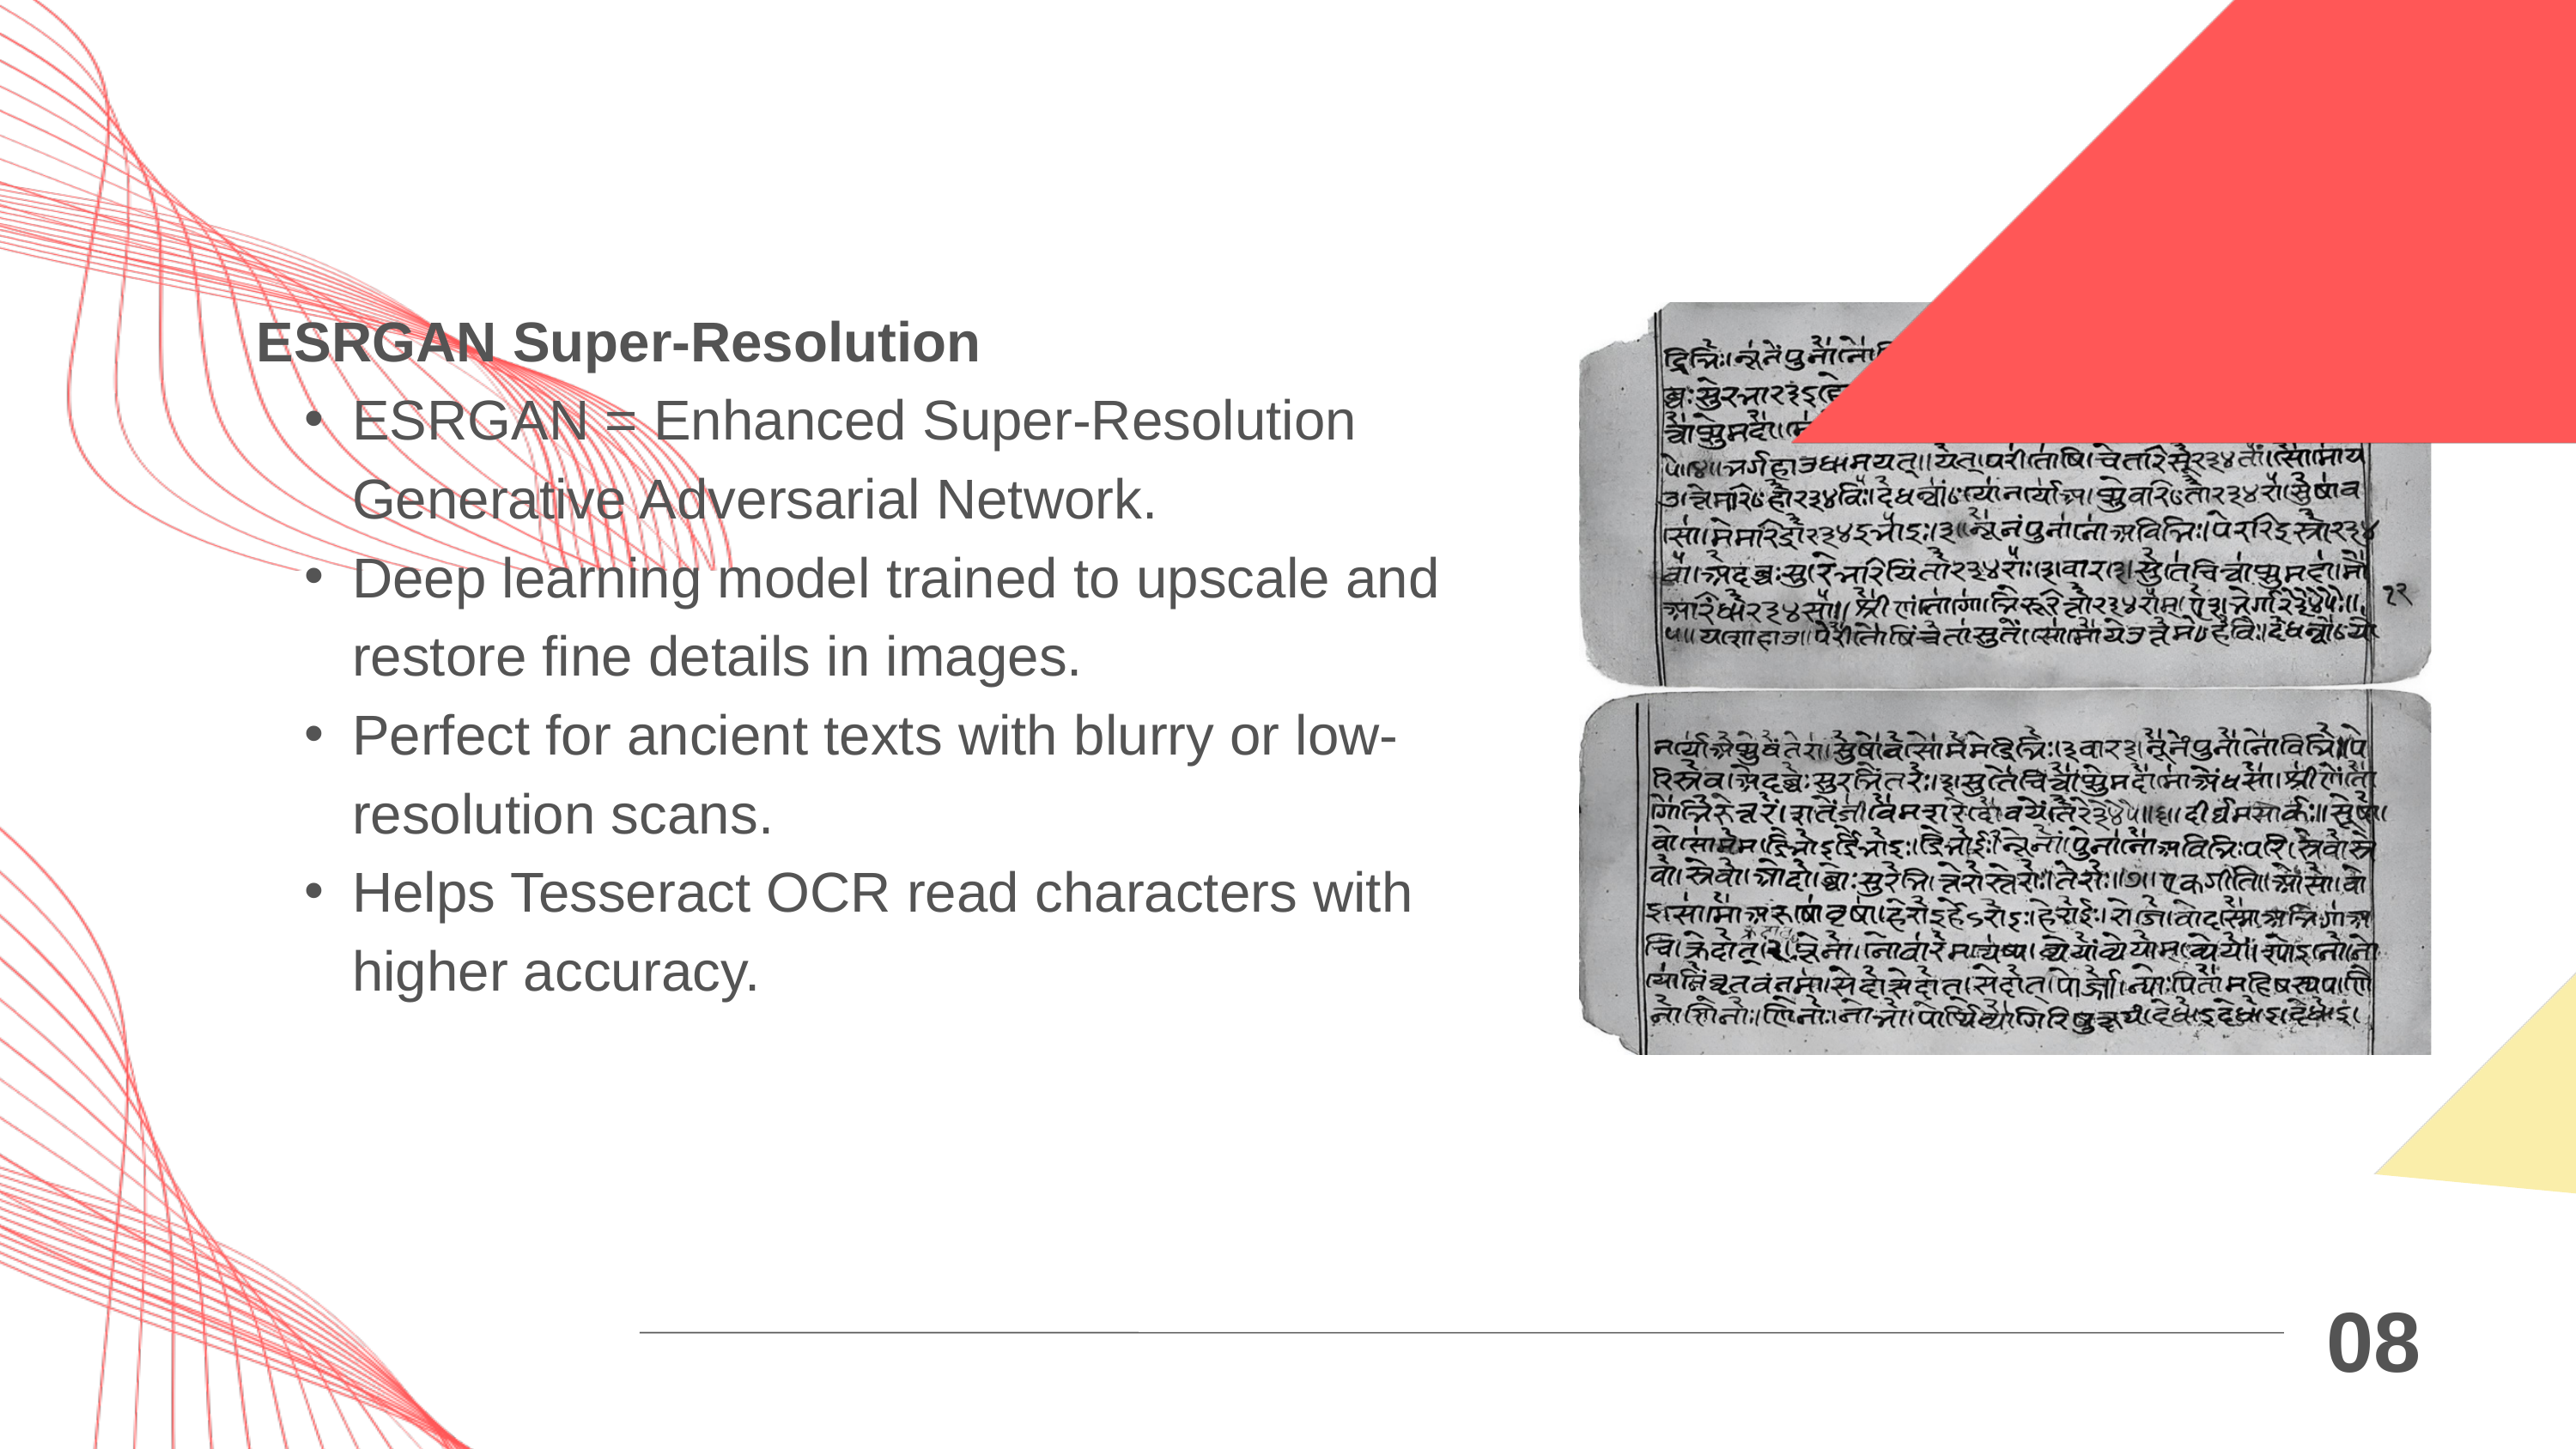

ESRGAN Super-Resolution
ESRGAN = Enhanced Super-Resolution Generative Adversarial Network.
Deep learning model trained to upscale and restore fine details in images.
Perfect for ancient texts with blurry or low-resolution scans.
Helps Tesseract OCR read characters with higher accuracy.

08